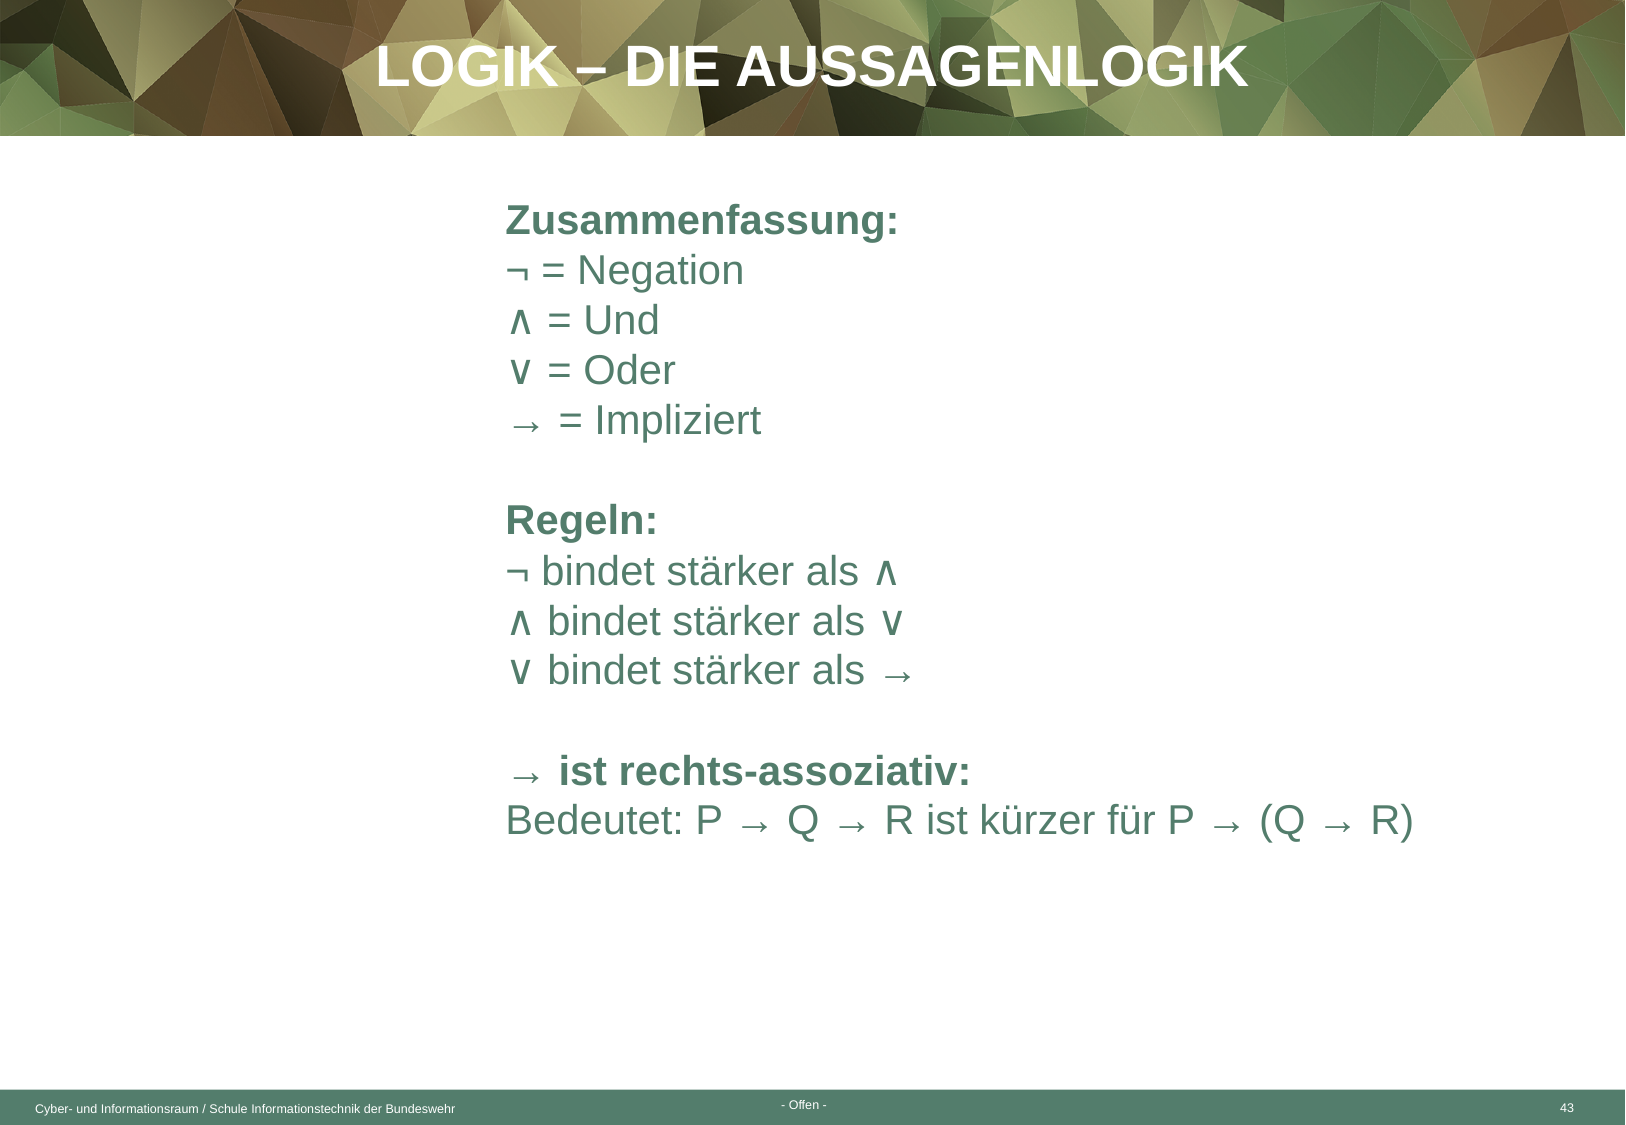

Logik – Die Aussagenlogik
Zusammenfassung:
¬ = Negation
∧ = Und
∨ = Oder
→ = Impliziert

Regeln:
¬ bindet stärker als ∧
∧ bindet stärker als ∨
∨ bindet stärker als →

→ ist rechts-assoziativ:
Bedeutet: P → Q → R ist kürzer für P → (Q → R)

43